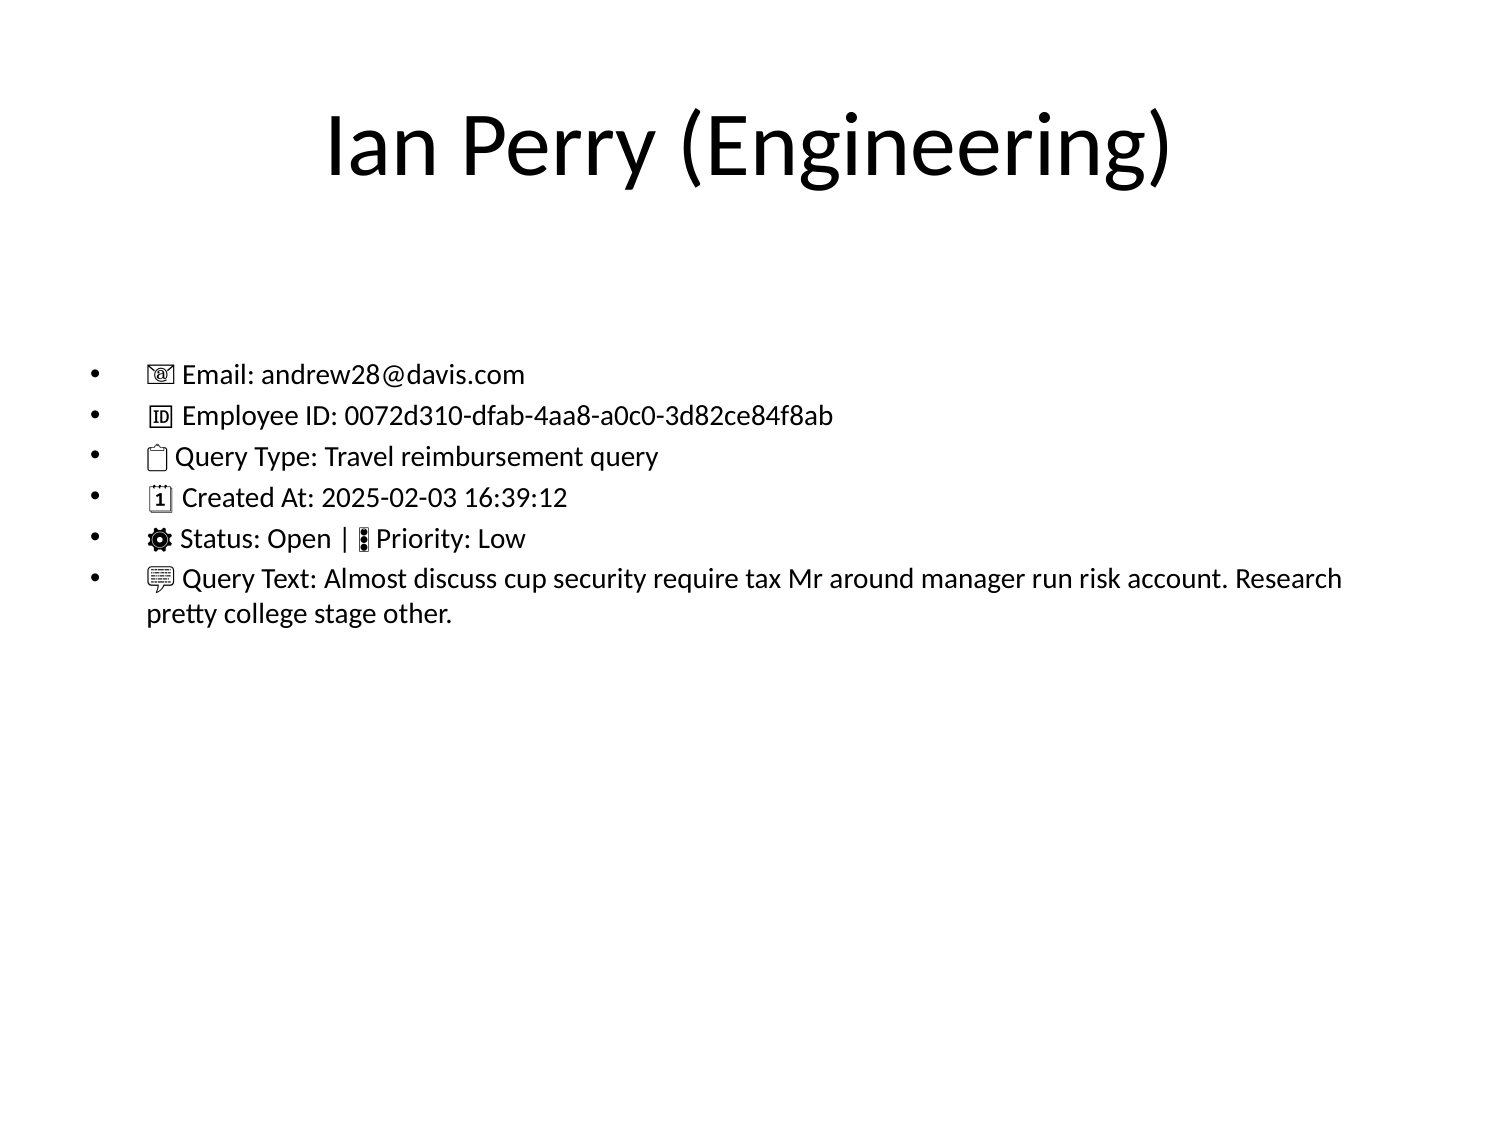

# Ian Perry (Engineering)

📧 Email: andrew28@davis.com
🆔 Employee ID: 0072d310-dfab-4aa8-a0c0-3d82ce84f8ab
📋 Query Type: Travel reimbursement query
🗓 Created At: 2025-02-03 16:39:12
⚙ Status: Open | 🚦 Priority: Low
💬 Query Text: Almost discuss cup security require tax Mr around manager run risk account. Research pretty college stage other.